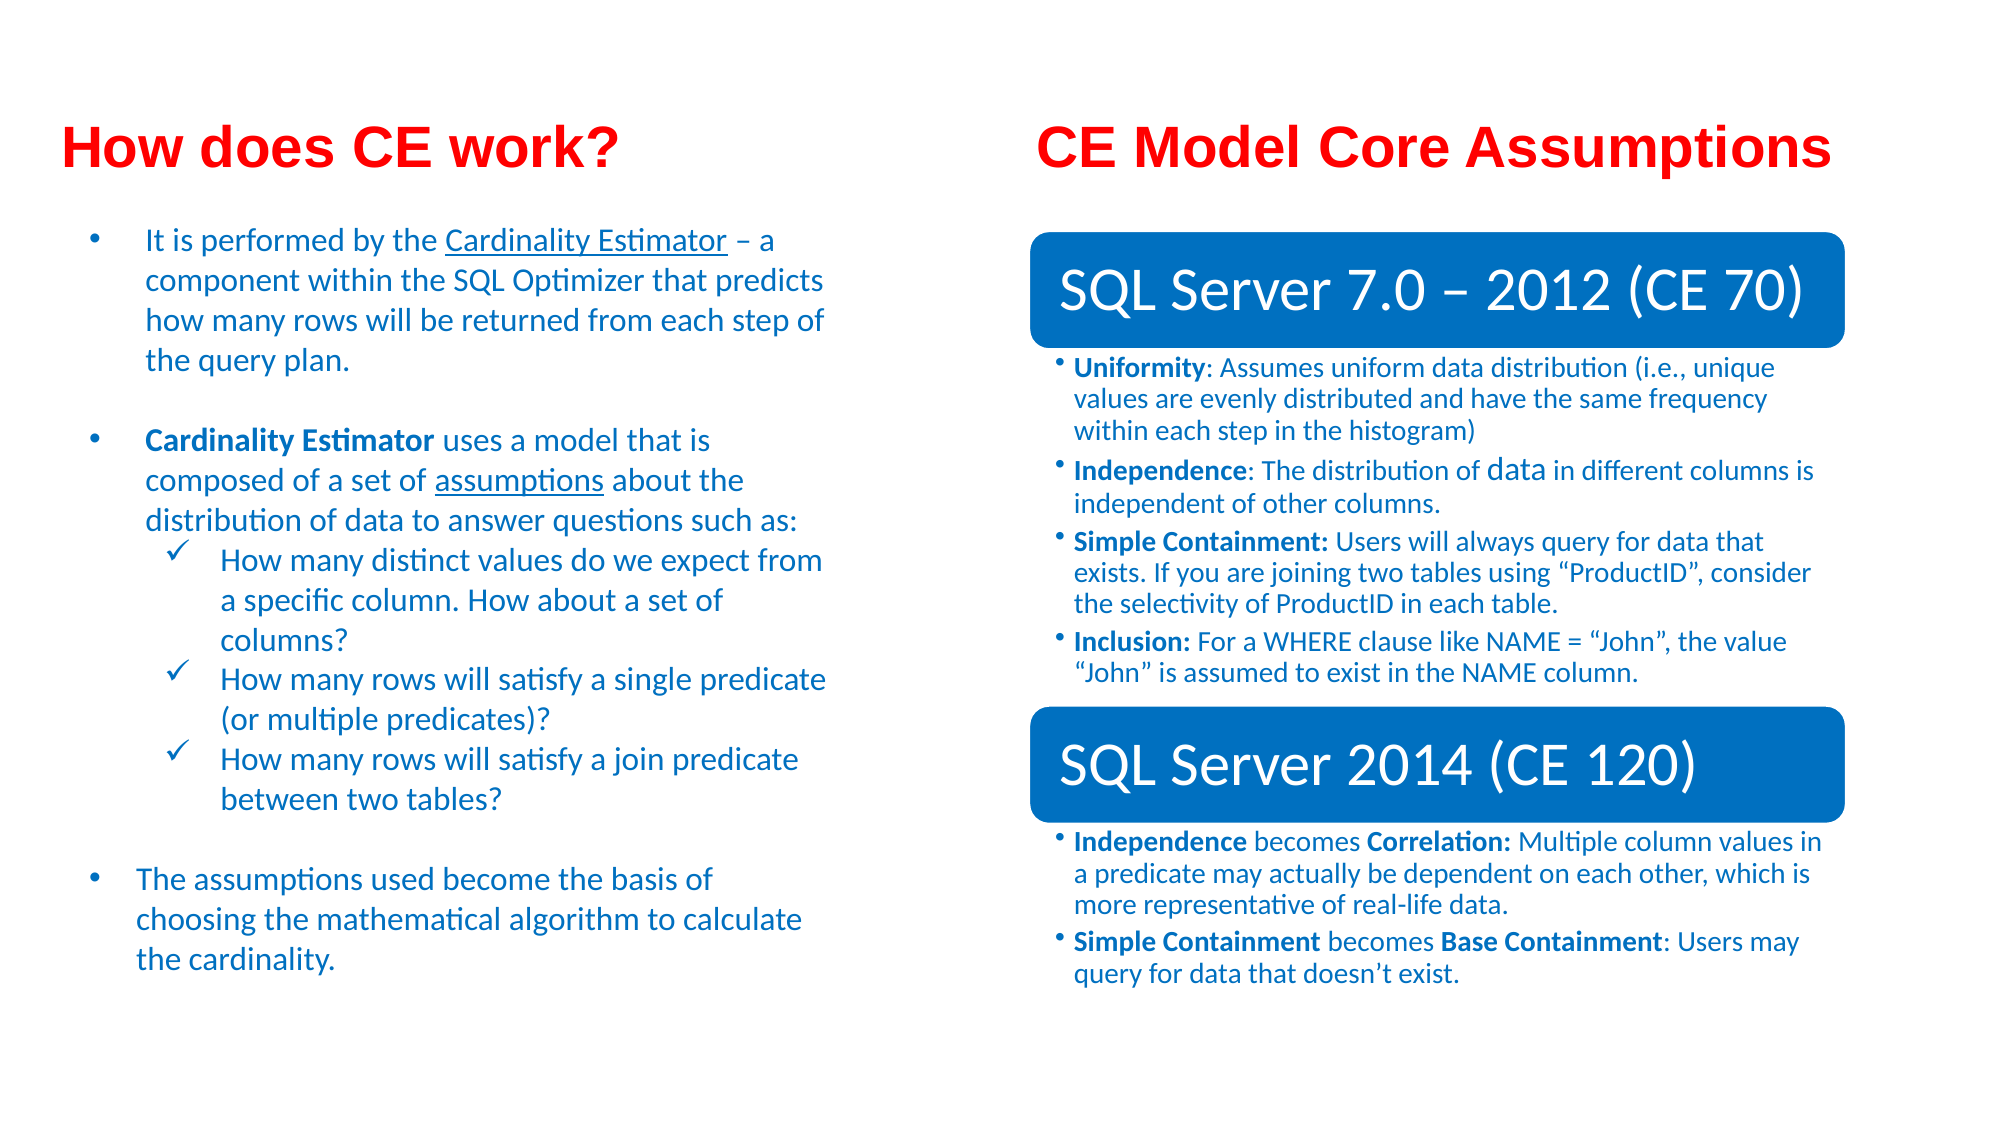

How does CE work?
CE Model Core Assumptions
It is performed by the Cardinality Estimator – a component within the SQL Optimizer that predicts how many rows will be returned from each step of the query plan.

Cardinality Estimator uses a model that is composed of a set of assumptions about the distribution of data to answer questions such as:
How many distinct values do we expect from a specific column. How about a set of columns?
How many rows will satisfy a single predicate (or multiple predicates)?
How many rows will satisfy a join predicate between two tables?

The assumptions used become the basis of choosing the mathematical algorithm to calculate the cardinality.
SQL Server 7.0 – 2012 (CE 70)
Uniformity: Assumes uniform data distribution (i.e., unique values are evenly distributed and have the same frequency within each step in the histogram)
Independence: The distribution of data in different columns is independent of other columns.
Simple Containment: Users will always query for data that exists. If you are joining two tables using “ProductID”, consider the selectivity of ProductID in each table.
Inclusion: For a WHERE clause like NAME = “John”, the value “John” is assumed to exist in the NAME column.
SQL Server 2014 (CE 120)
Independence becomes Correlation: Multiple column values in a predicate may actually be dependent on each other, which is more representative of real-life data.
Simple Containment becomes Base Containment: Users may query for data that doesn’t exist.